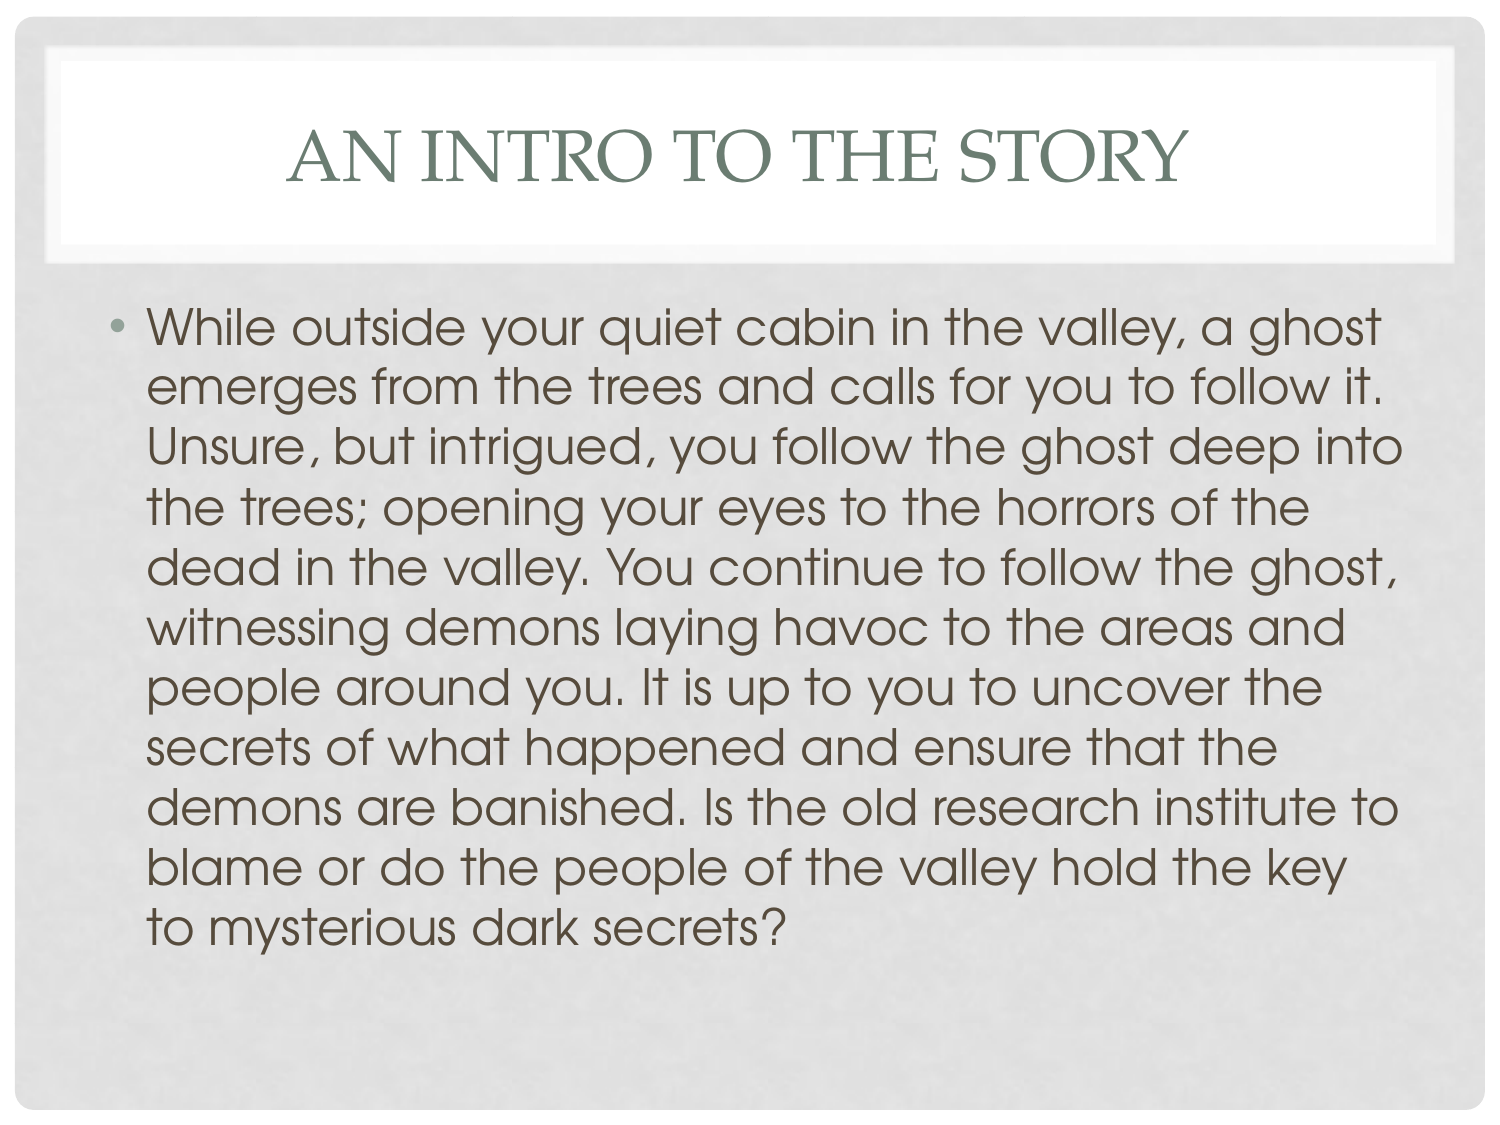

# An Intro to the Story
While outside your quiet cabin in the valley, a ghost emerges from the trees and calls for you to follow it. Unsure, but intrigued, you follow the ghost deep into the trees; opening your eyes to the horrors of the dead in the valley. You continue to follow the ghost, witnessing demons laying havoc to the areas and people around you. It is up to you to uncover the secrets of what happened and ensure that the demons are banished. Is the old research institute to blame or do the people of the valley hold the key to mysterious dark secrets?